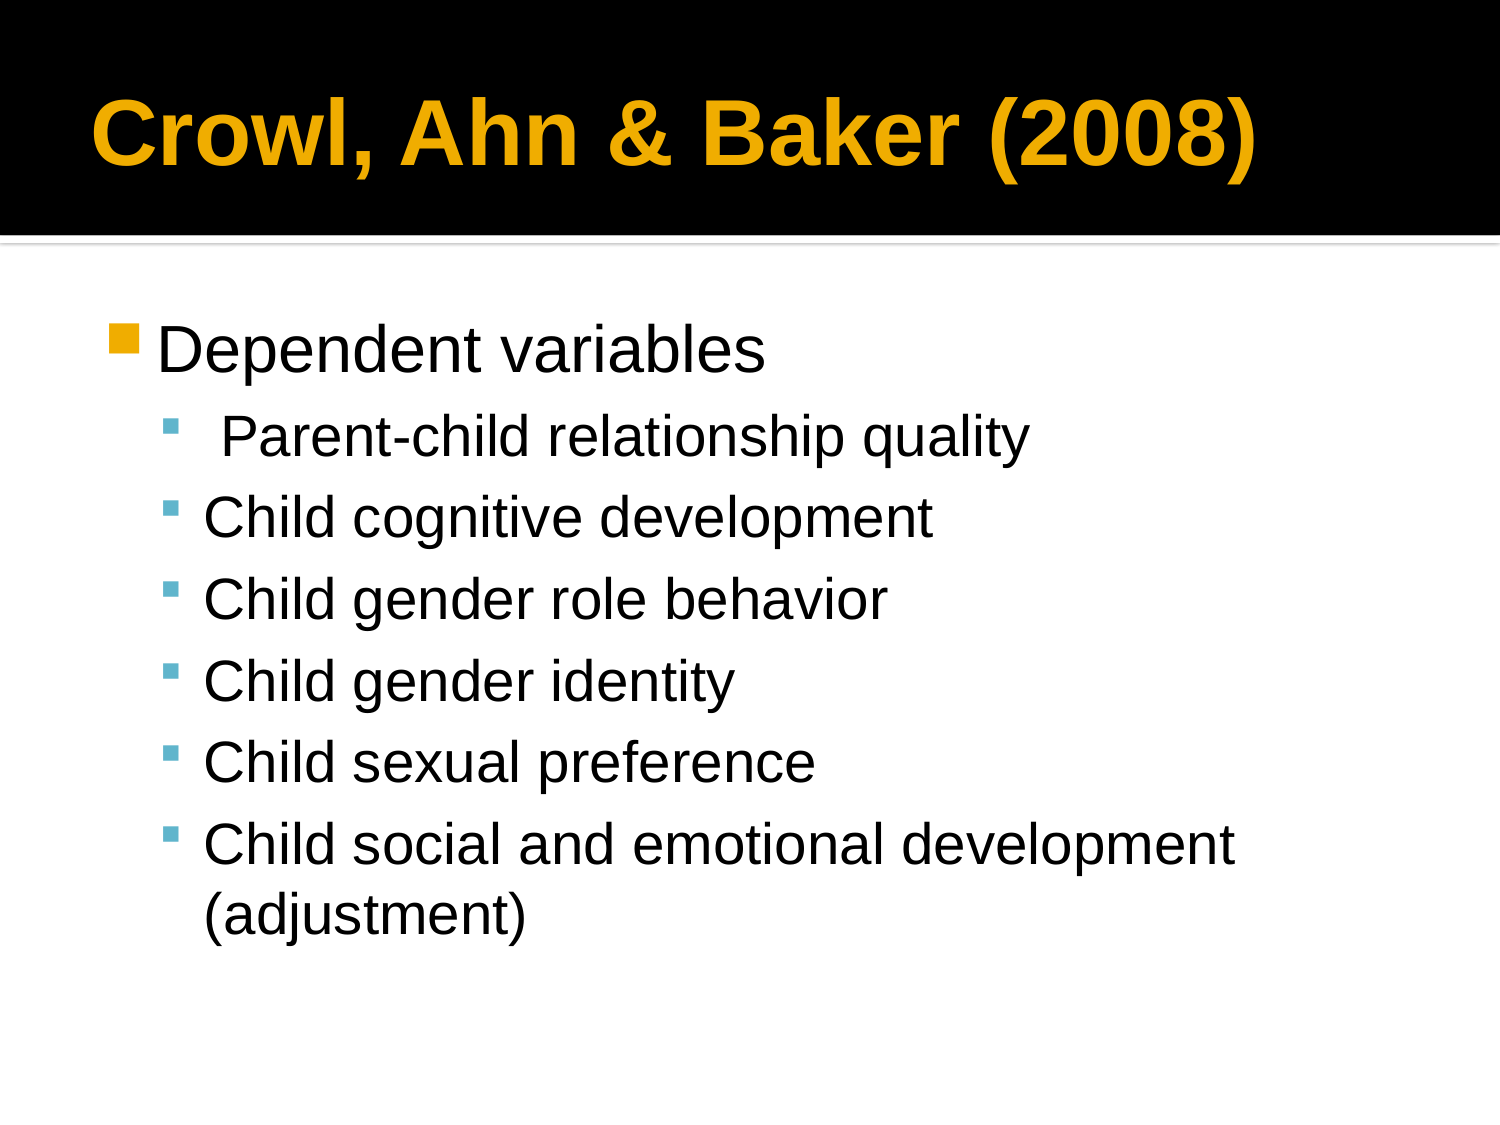

# Crowl, Ahn & Baker (2008)
Dependent variables
 Parent-child relationship quality
Child cognitive development
Child gender role behavior
Child gender identity
Child sexual preference
Child social and emotional development (adjustment)